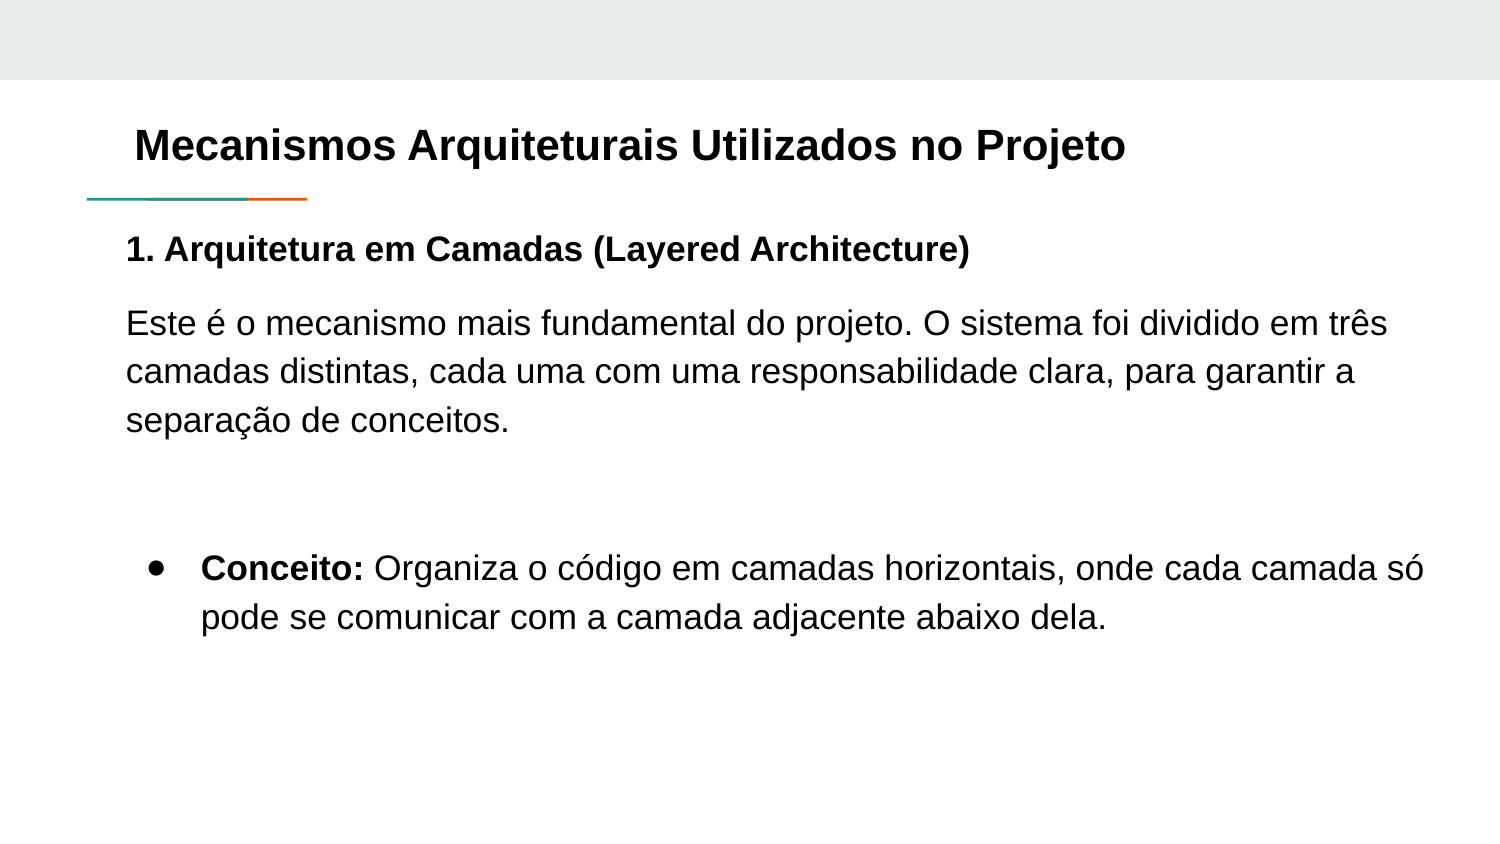

# Mecanismos Arquiteturais Utilizados no Projeto

1. Arquitetura em Camadas (Layered Architecture)
Este é o mecanismo mais fundamental do projeto. O sistema foi dividido em três camadas distintas, cada uma com uma responsabilidade clara, para garantir a separação de conceitos.

Conceito: Organiza o código em camadas horizontais, onde cada camada só pode se comunicar com a camada adjacente abaixo dela.